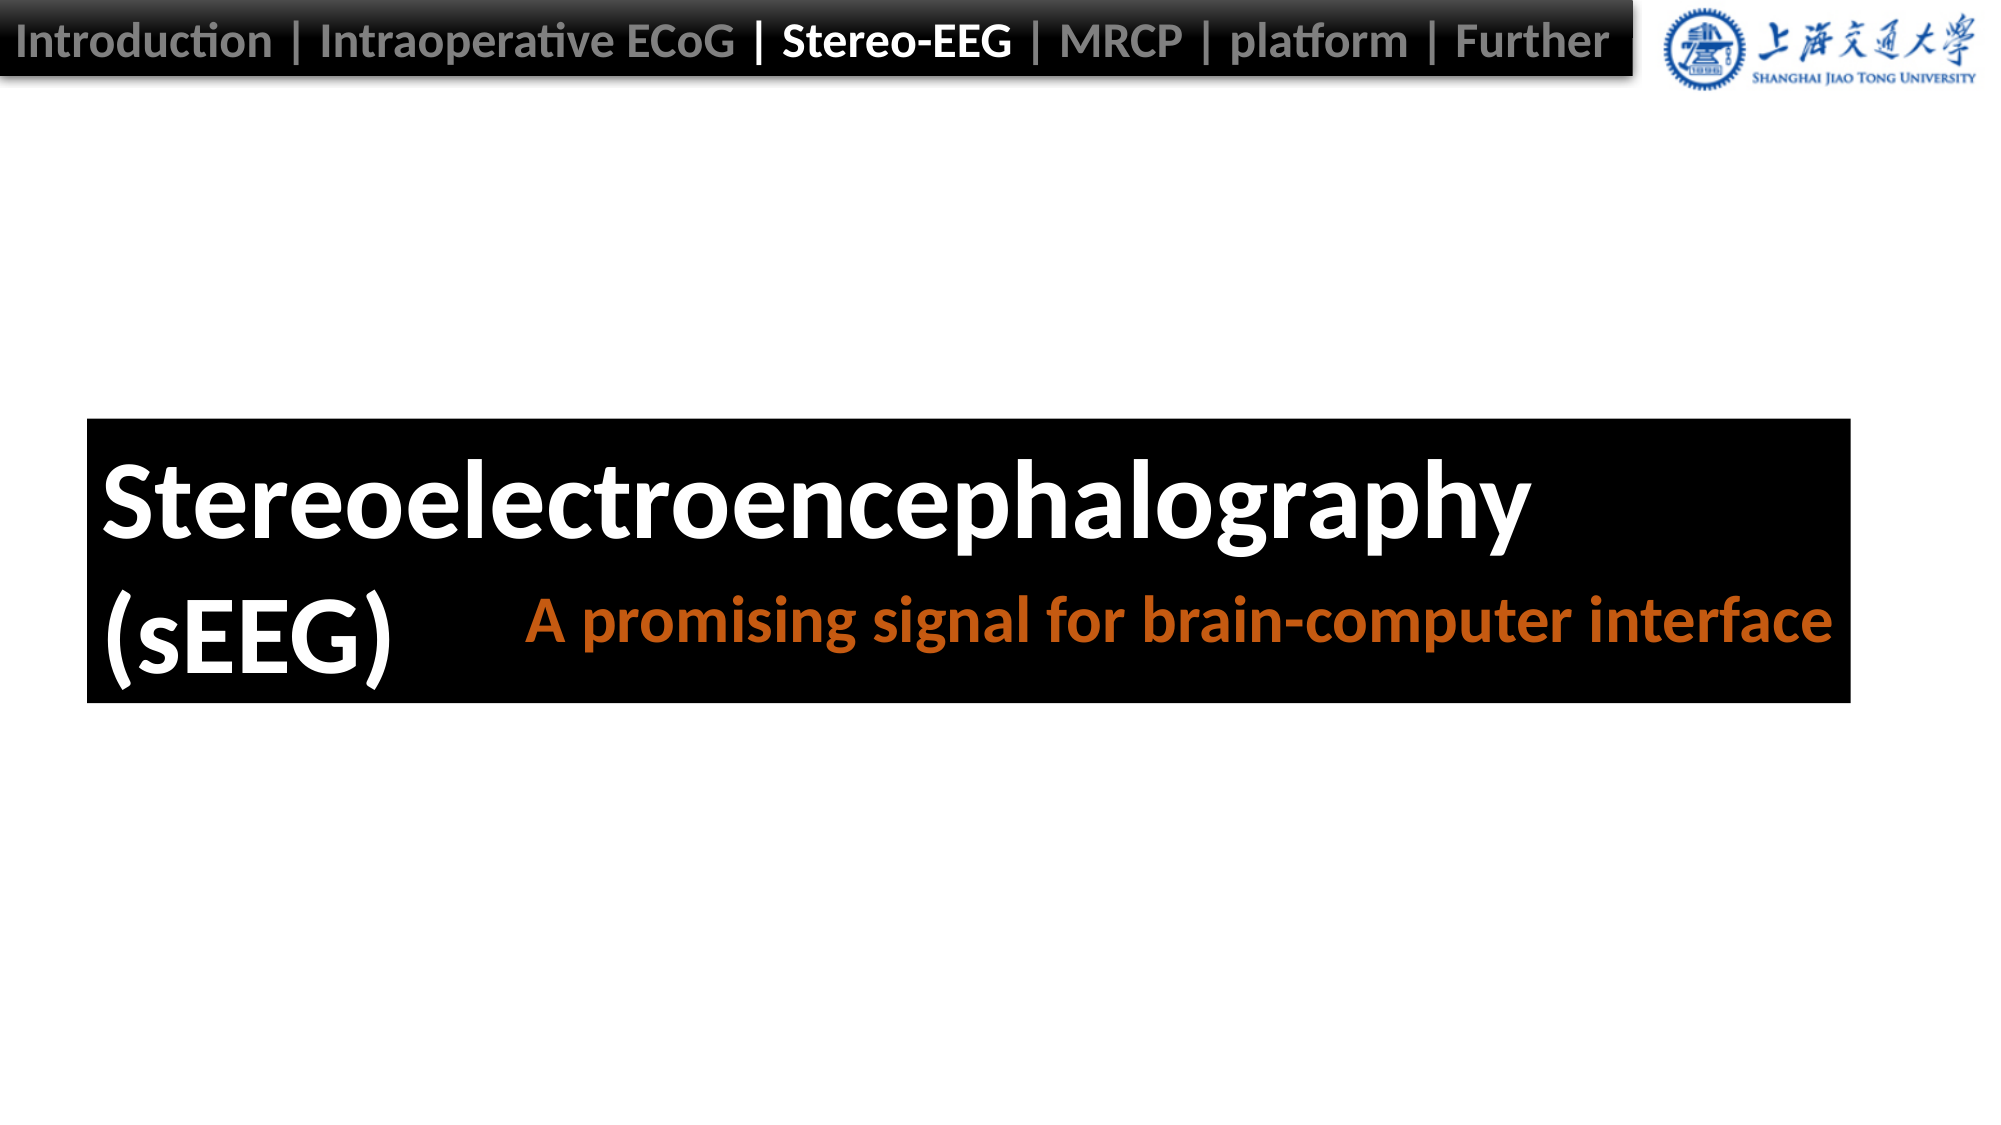

Introduction | Intraoperative ECoG | Stereo-EEG | MRCP | platform | Further

Stereoelectroencephalography (sEEG)
A promising signal for brain-computer interface